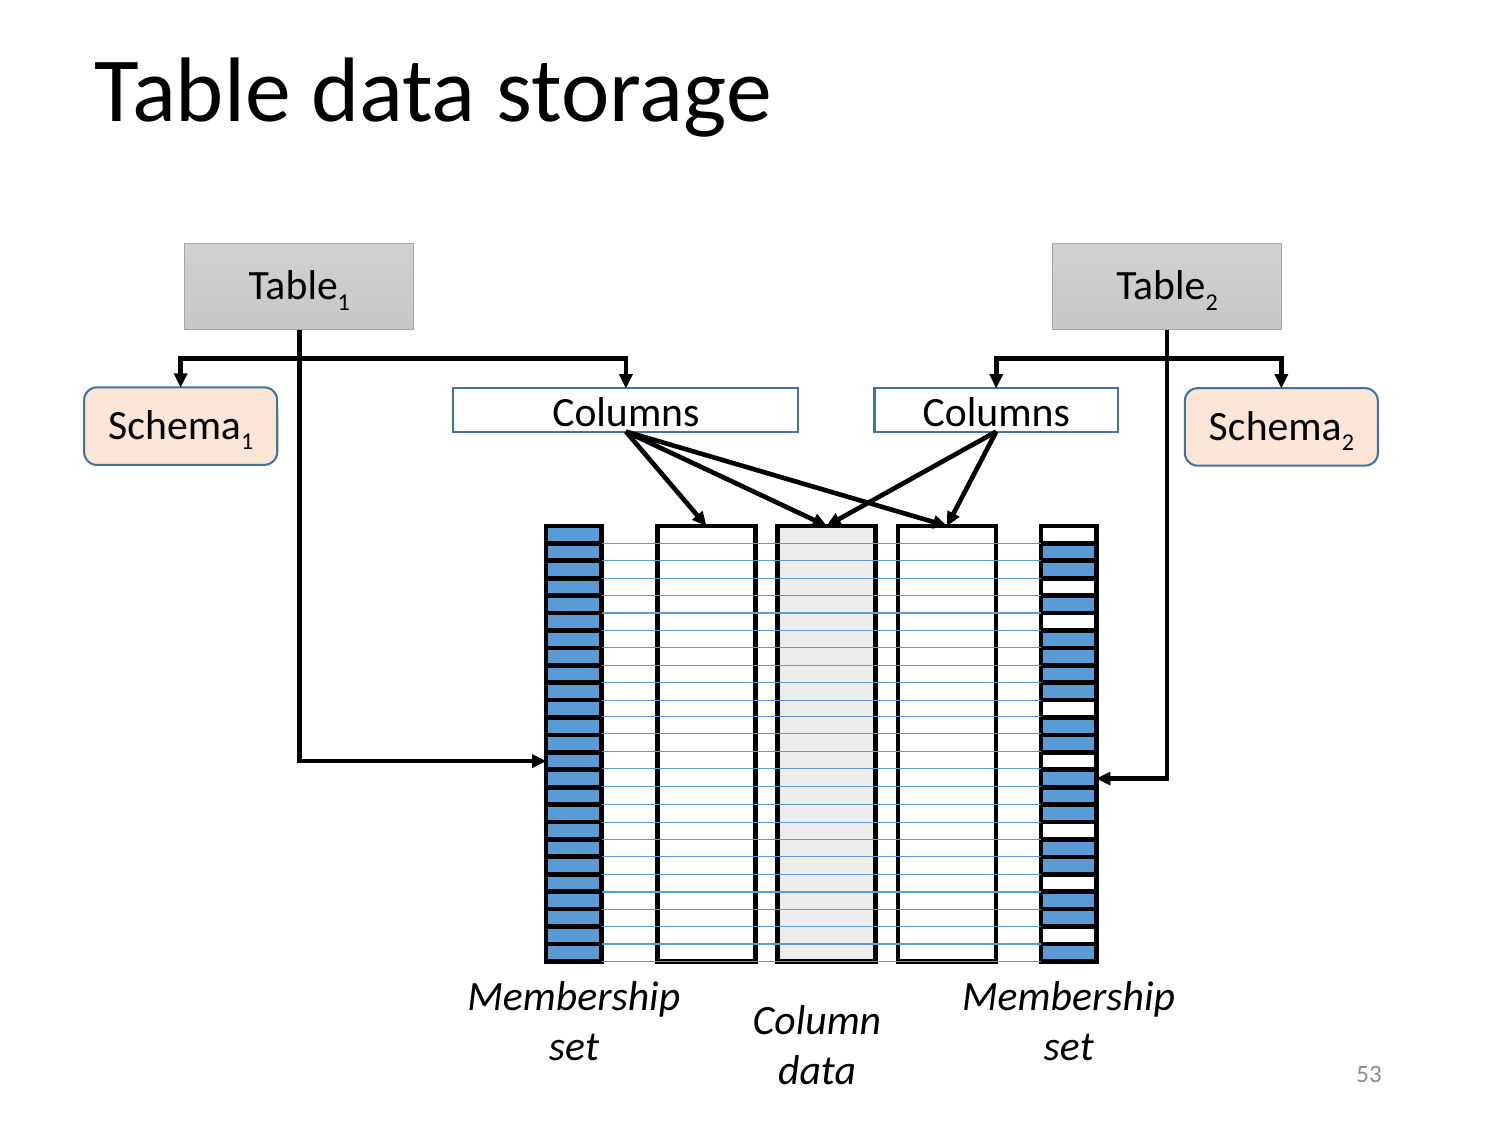

# Table data storage
Table1
Table2
Schema1
Schema2
Columns
Columns

Membership
set
Membership
set
Column
data
53